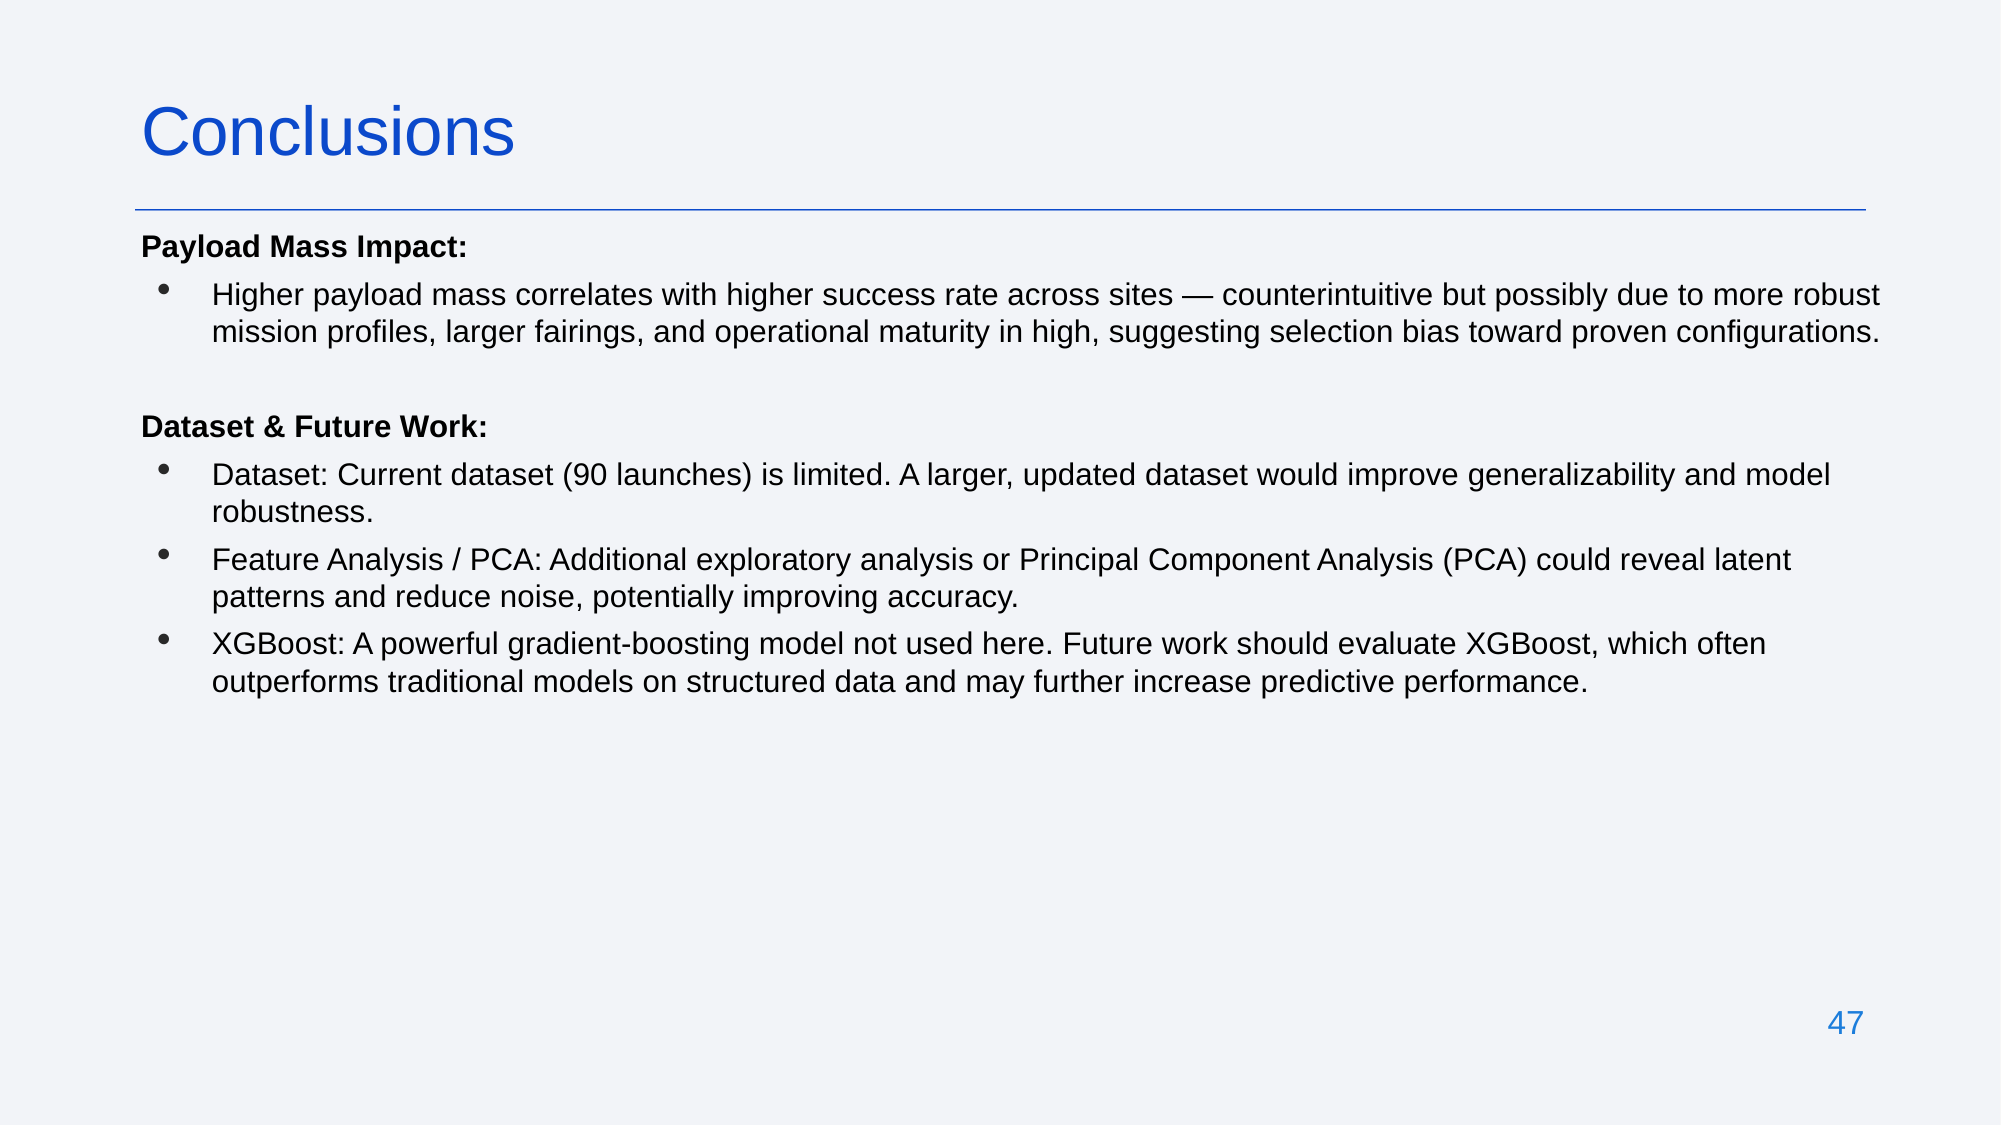

Conclusions
# Payload Mass Impact:
Higher payload mass correlates with higher success rate across sites — counterintuitive but possibly due to more robust mission profiles, larger fairings, and operational maturity in high, suggesting selection bias toward proven configurations.

Dataset & Future Work:
Dataset: Current dataset (90 launches) is limited. A larger, updated dataset would improve generalizability and model robustness.
Feature Analysis / PCA: Additional exploratory analysis or Principal Component Analysis (PCA) could reveal latent patterns and reduce noise, potentially improving accuracy.
XGBoost: A powerful gradient-boosting model not used here. Future work should evaluate XGBoost, which often outperforms traditional models on structured data and may further increase predictive performance.
47